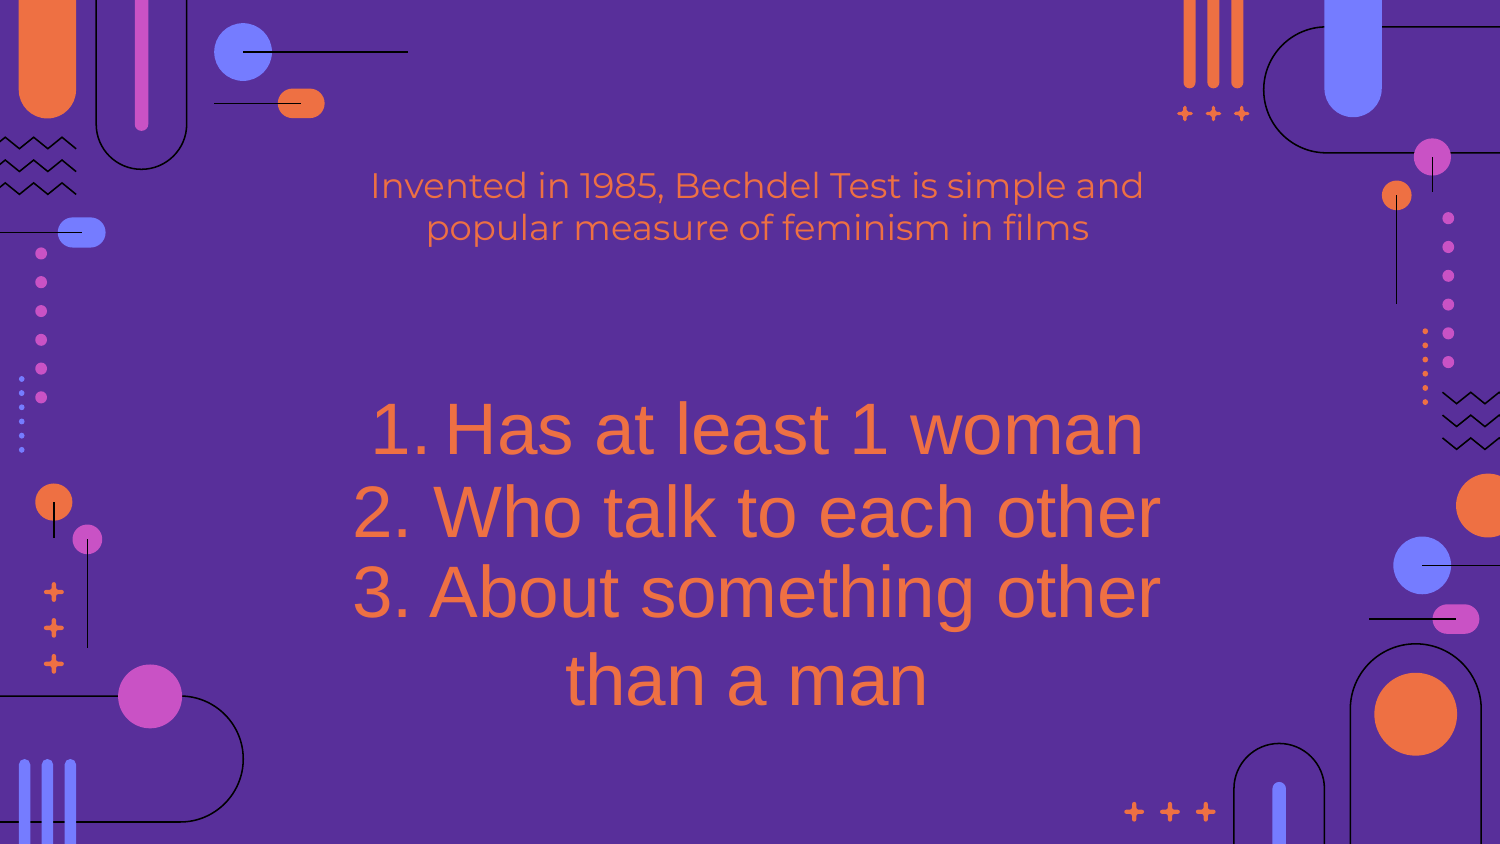

Invented in 1985, Bechdel Test is simple and popular measure of feminism in films
# Has at least 1 woman
2. Who talk to each other
3. About something other than a man